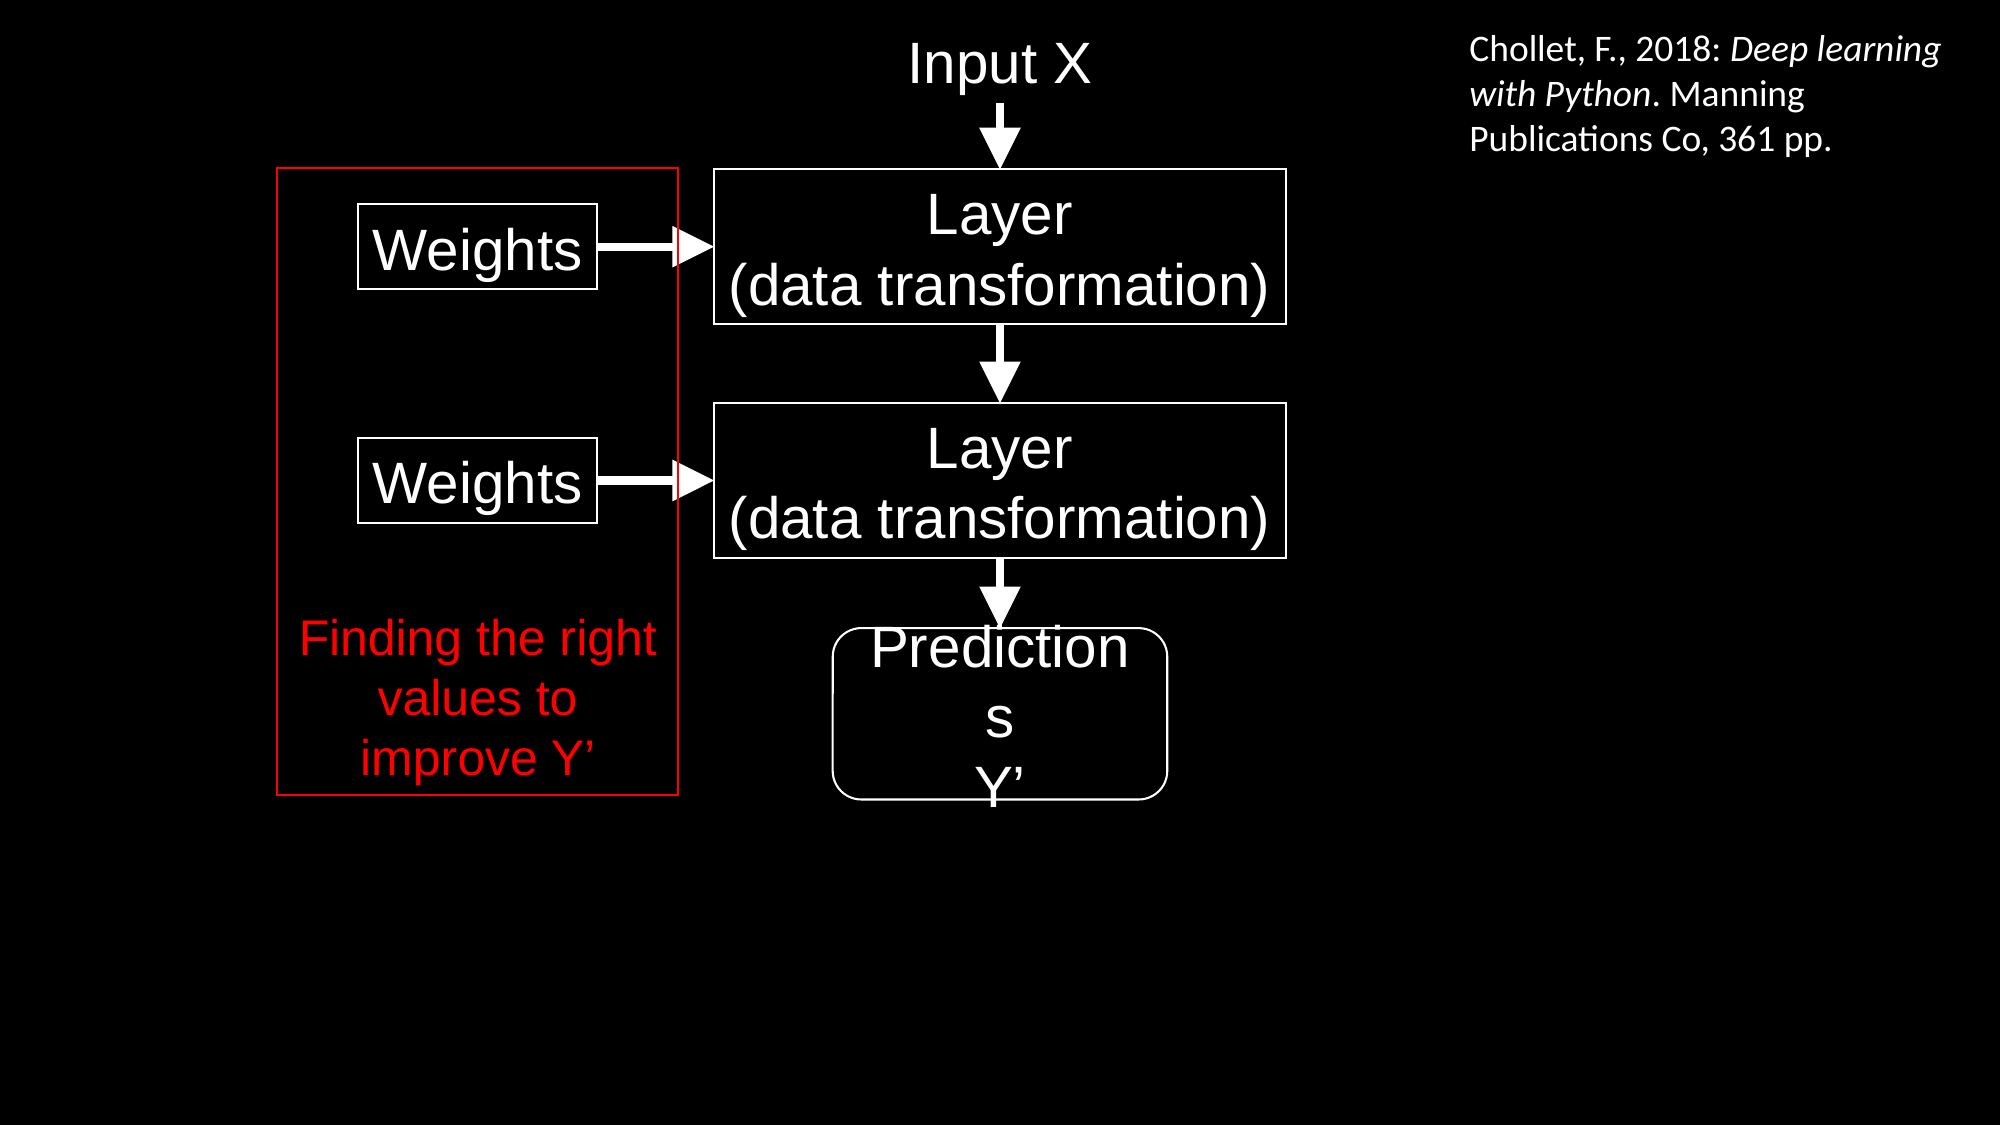

Chollet, F., 2018: Deep learning with Python. Manning Publications Co, 361 pp.
Input X

Layer
(data transformation)
Weights
Layer
(data transformation)
Weights
Finding the right values to improve Y’
Predictions
Y’